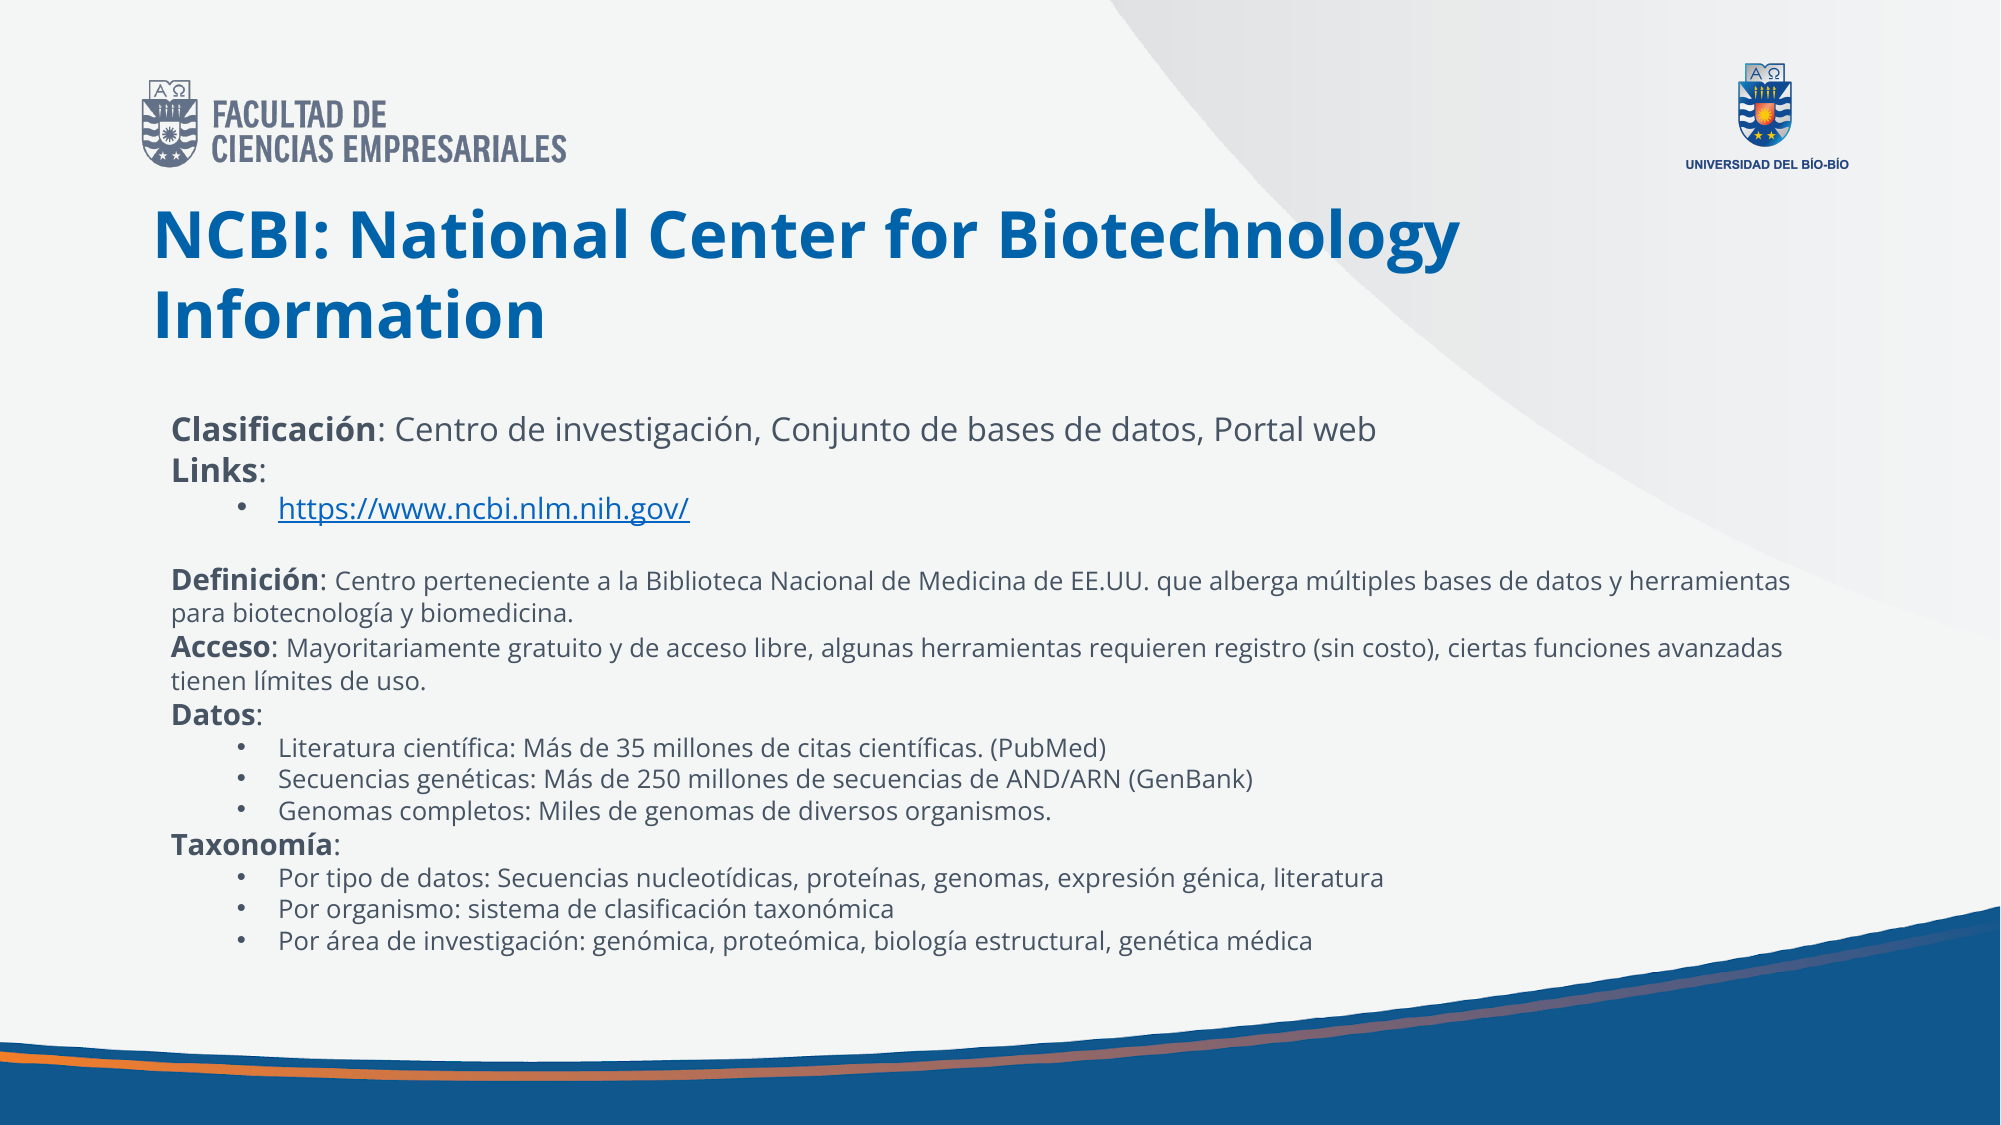

# NCBI: National Center for Biotechnology Information

Clasificación: Centro de investigación, Conjunto de bases de datos, Portal web
Links:
https://www.ncbi.nlm.nih.gov/

Definición: Centro perteneciente a la Biblioteca Nacional de Medicina de EE.UU. que alberga múltiples bases de datos y herramientas para biotecnología y biomedicina.
Acceso: Mayoritariamente gratuito y de acceso libre, algunas herramientas requieren registro (sin costo), ciertas funciones avanzadas tienen límites de uso.
Datos:
Literatura científica: Más de 35 millones de citas científicas. (PubMed)
Secuencias genéticas: Más de 250 millones de secuencias de AND/ARN (GenBank)
Genomas completos: Miles de genomas de diversos organismos.
Taxonomía:
Por tipo de datos: Secuencias nucleotídicas, proteínas, genomas, expresión génica, literatura
Por organismo: sistema de clasificación taxonómica
Por área de investigación: genómica, proteómica, biología estructural, genética médica